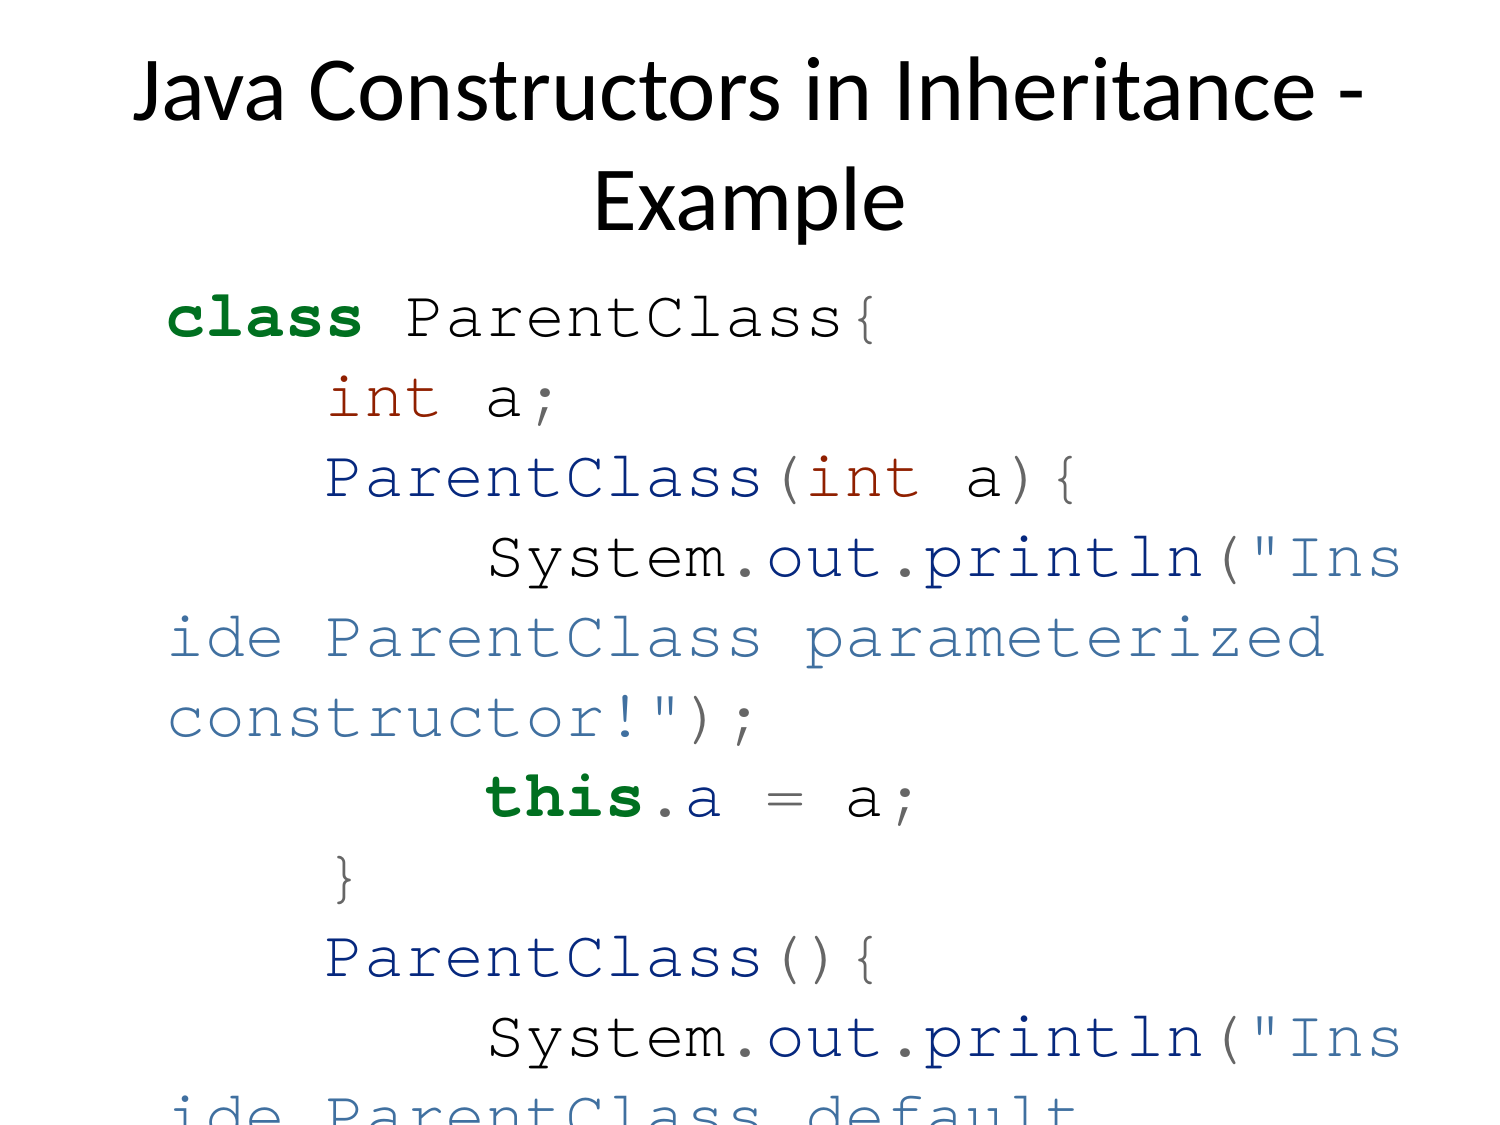

# Java Constructors in Inheritance - Example
class ParentClass{
    int a;
    ParentClass(int a){
        System.out.println("Inside ParentClass parameterized constructor!");
        this.a = a;
    }
    ParentClass(){
        System.out.println("Inside ParentClass default constructor!");
    }
}